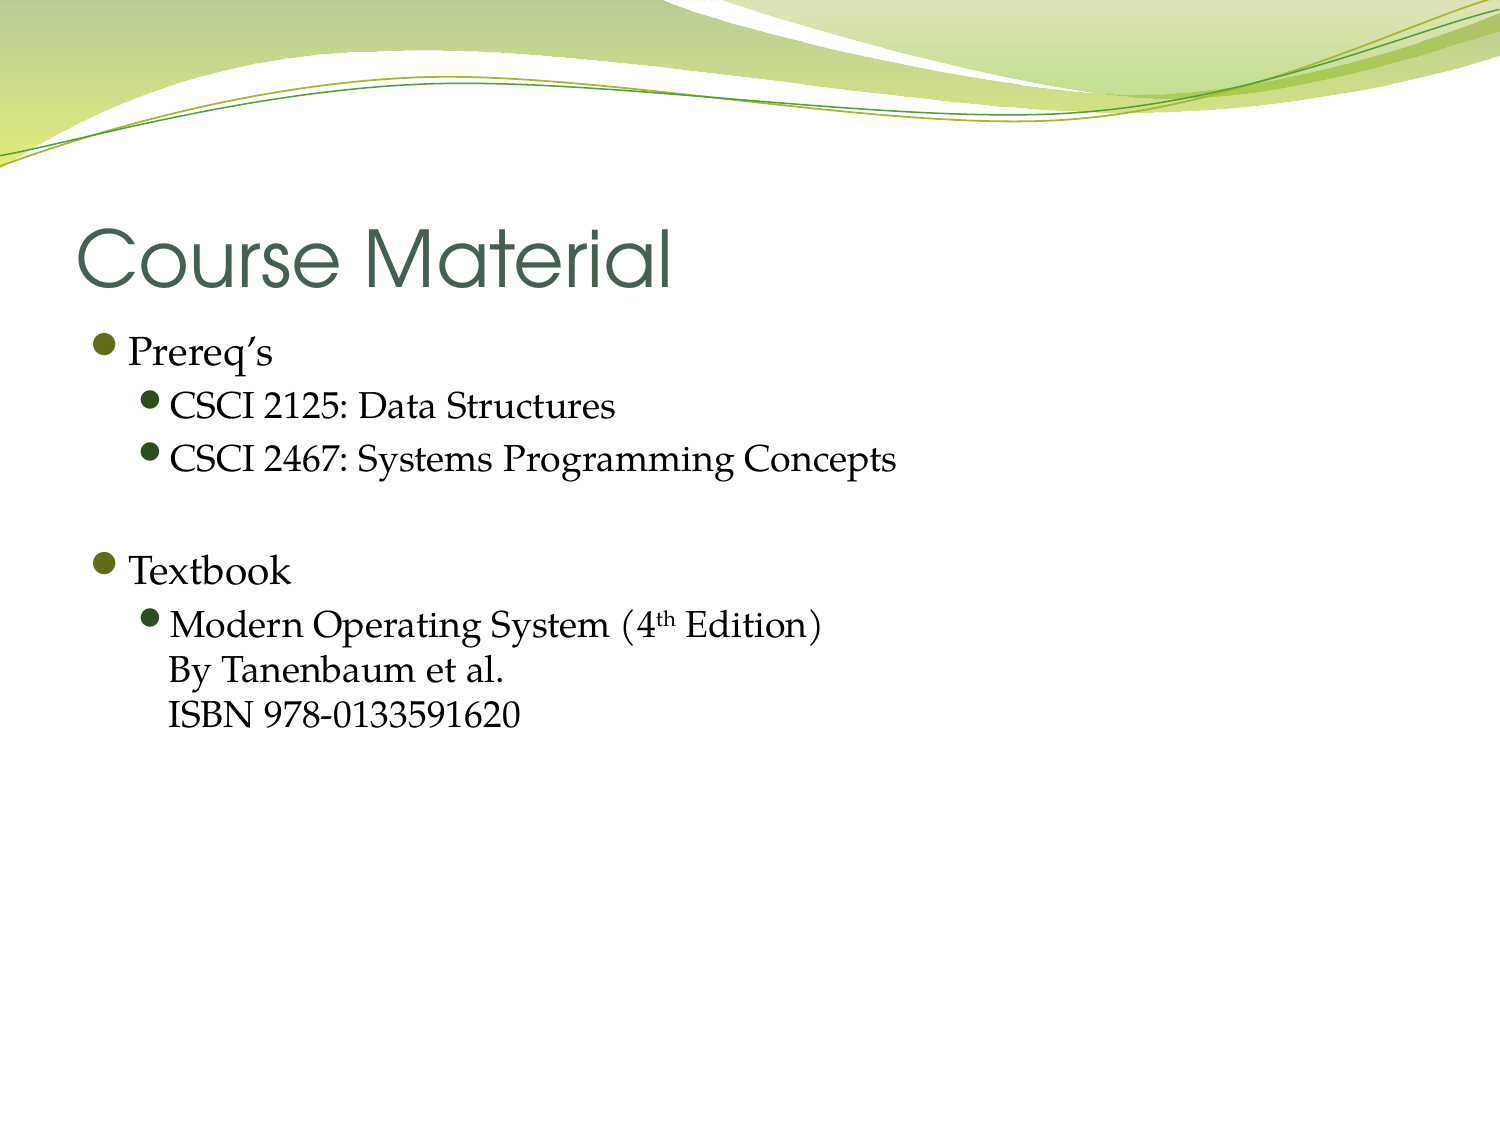

# Course Material
Prereq’s
CSCI 2125: Data Structures
CSCI 2467: Systems Programming Concepts

Textbook
Modern Operating System (4th Edition)
By Tanenbaum et al.
ISBN 978-0133591620